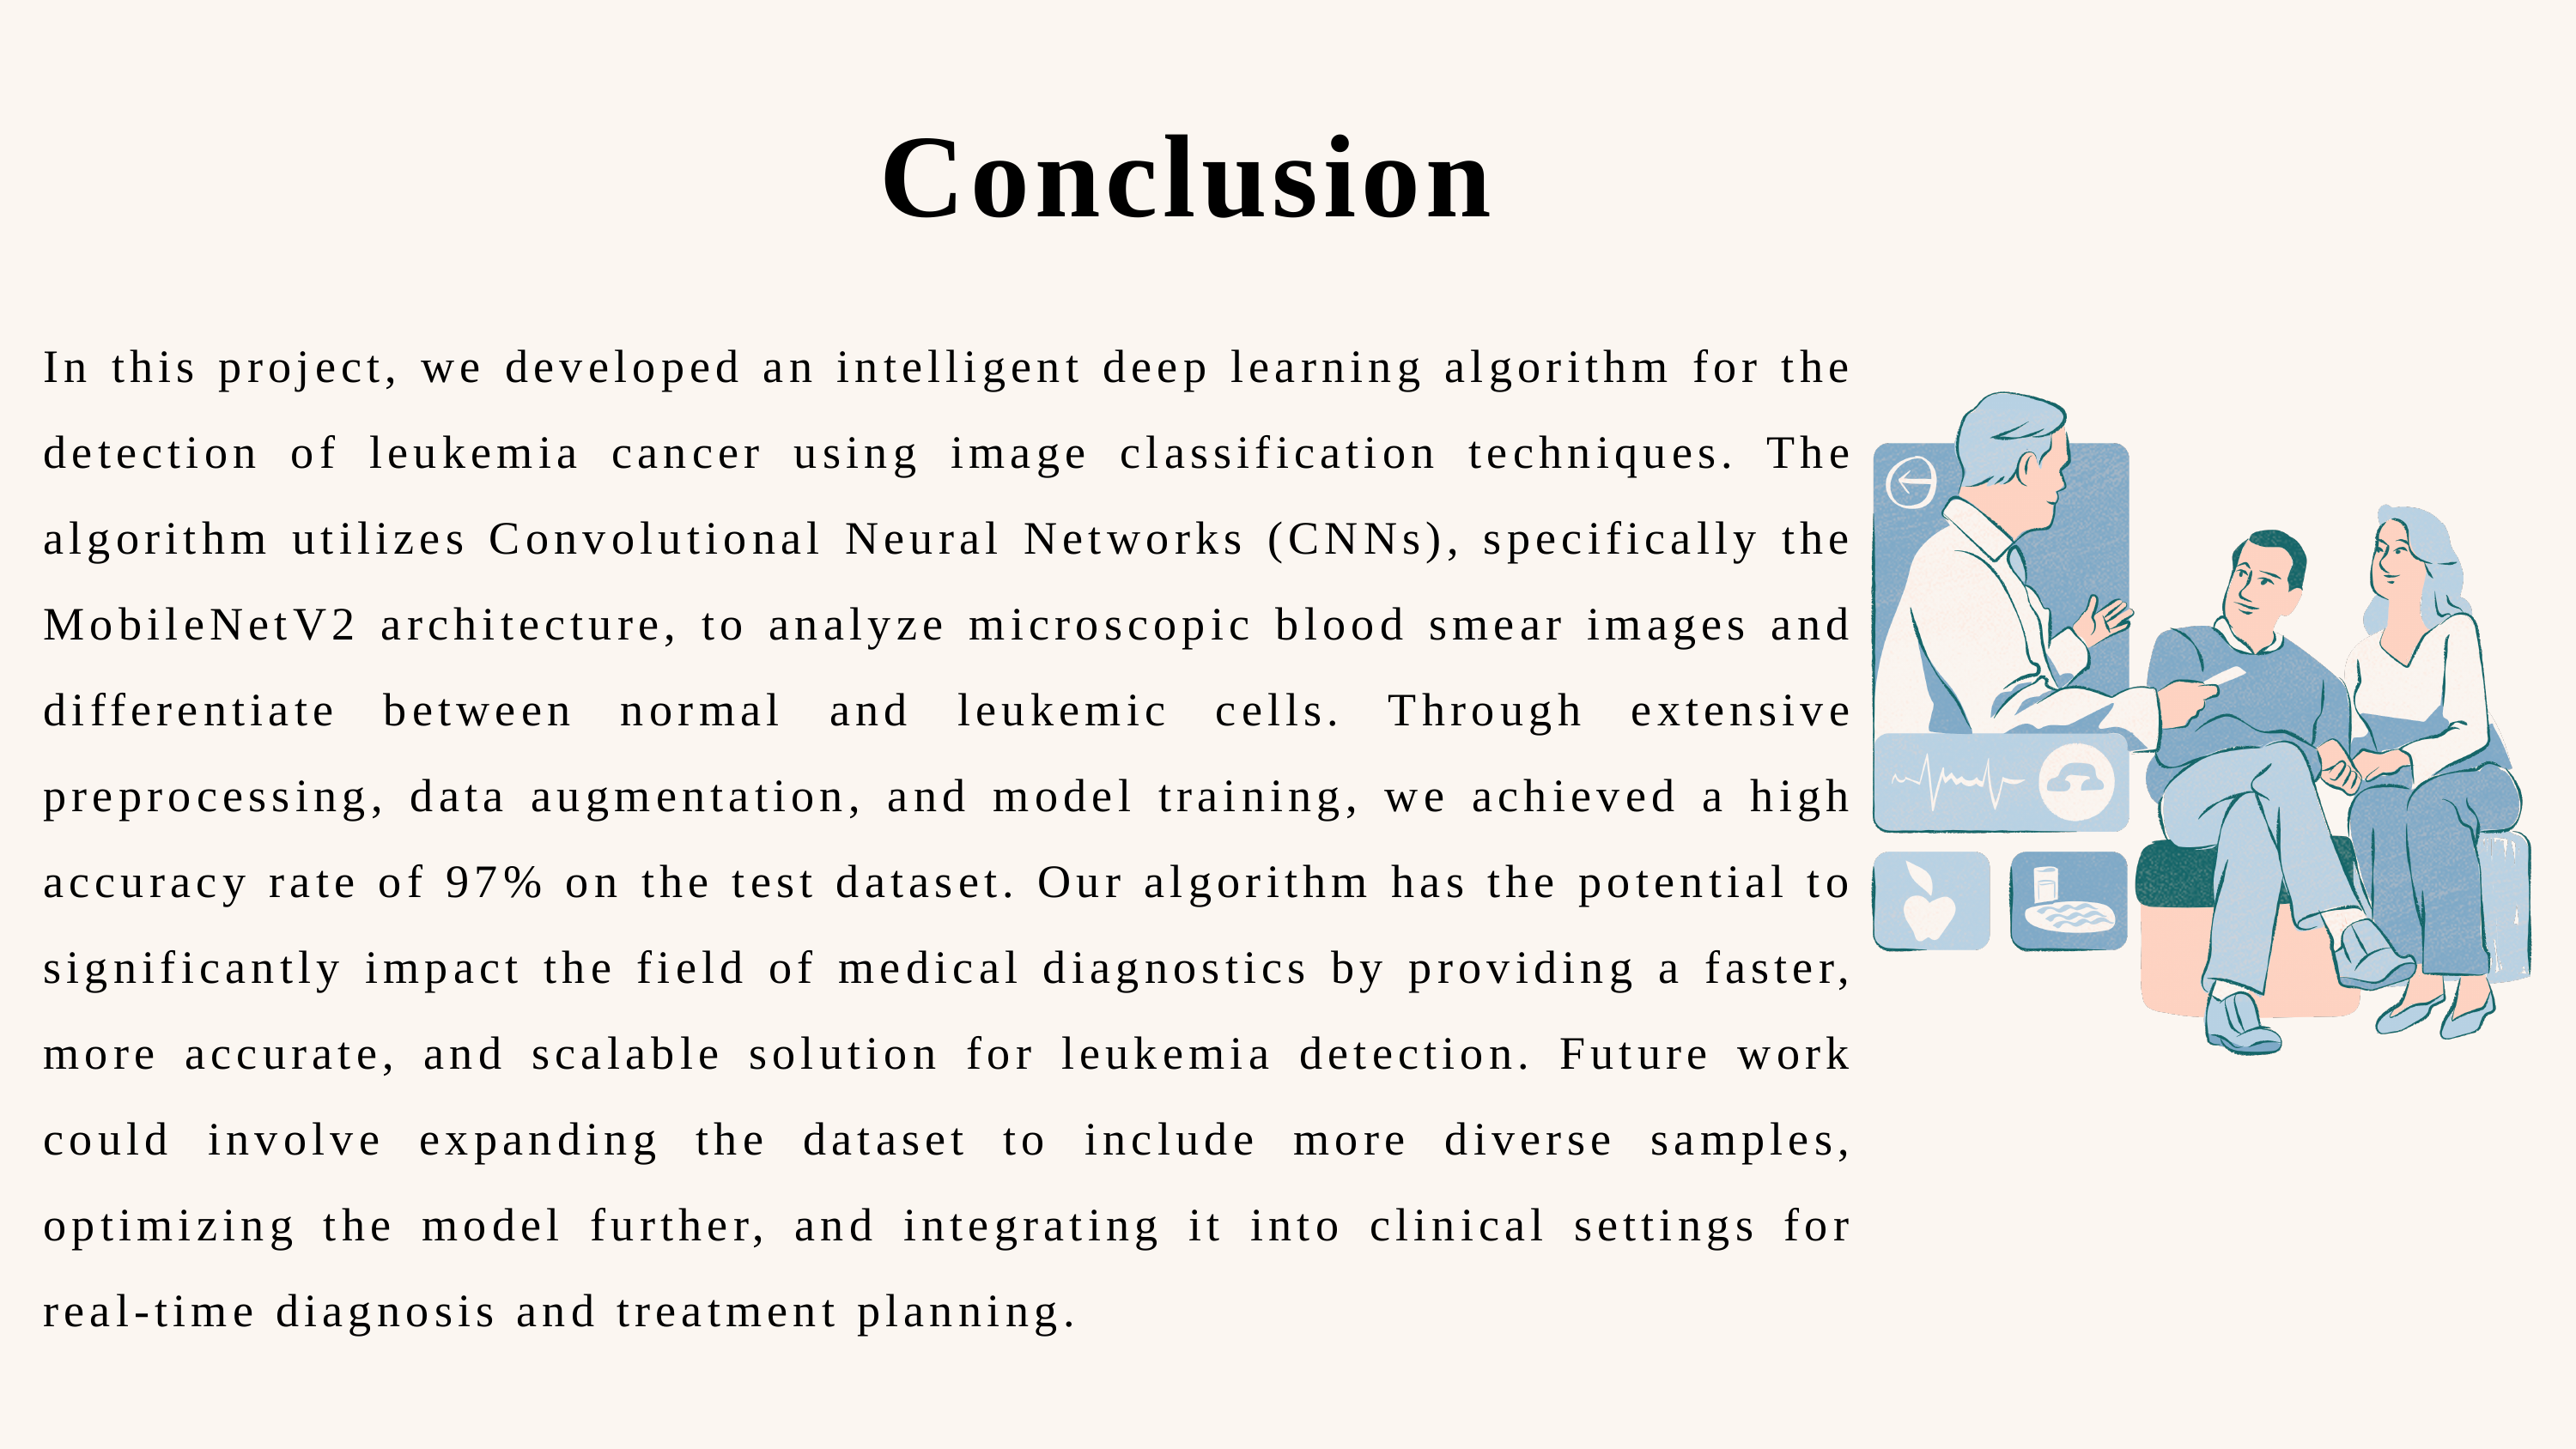

Conclusion
In this project, we developed an intelligent deep learning algorithm for the detection of leukemia cancer using image classification techniques. The algorithm utilizes Convolutional Neural Networks (CNNs), specifically the MobileNetV2 architecture, to analyze microscopic blood smear images and differentiate between normal and leukemic cells. Through extensive preprocessing, data augmentation, and model training, we achieved a high accuracy rate of 97% on the test dataset. Our algorithm has the potential to significantly impact the field of medical diagnostics by providing a faster, more accurate, and scalable solution for leukemia detection. Future work could involve expanding the dataset to include more diverse samples, optimizing the model further, and integrating it into clinical settings for real-time diagnosis and treatment planning.